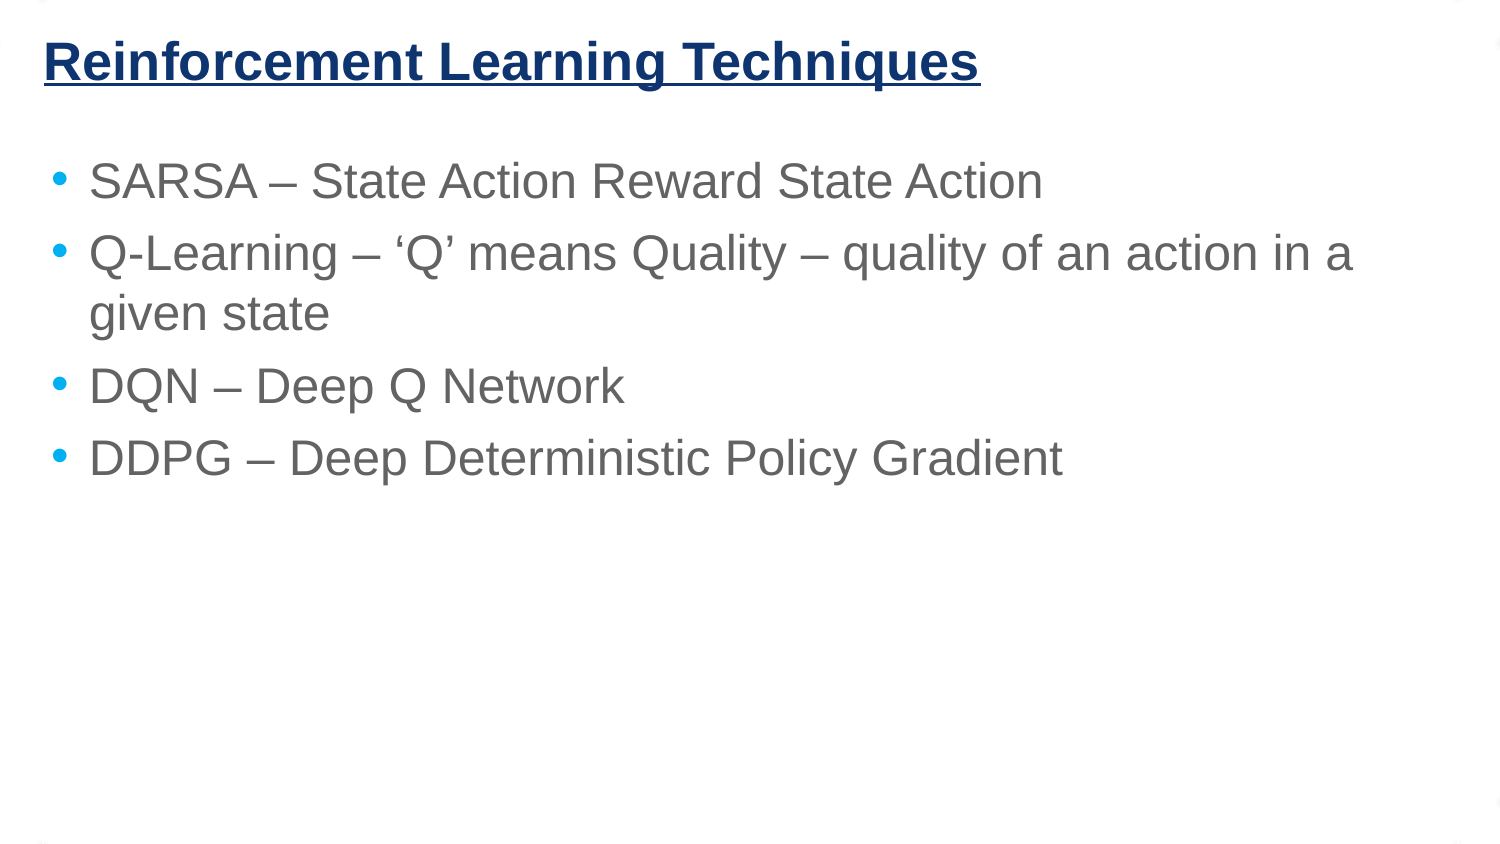

# Reinforcement Learning Techniques
SARSA – State Action Reward State Action
Q-Learning – ‘Q’ means Quality – quality of an action in a given state
DQN – Deep Q Network
DDPG – Deep Deterministic Policy Gradient